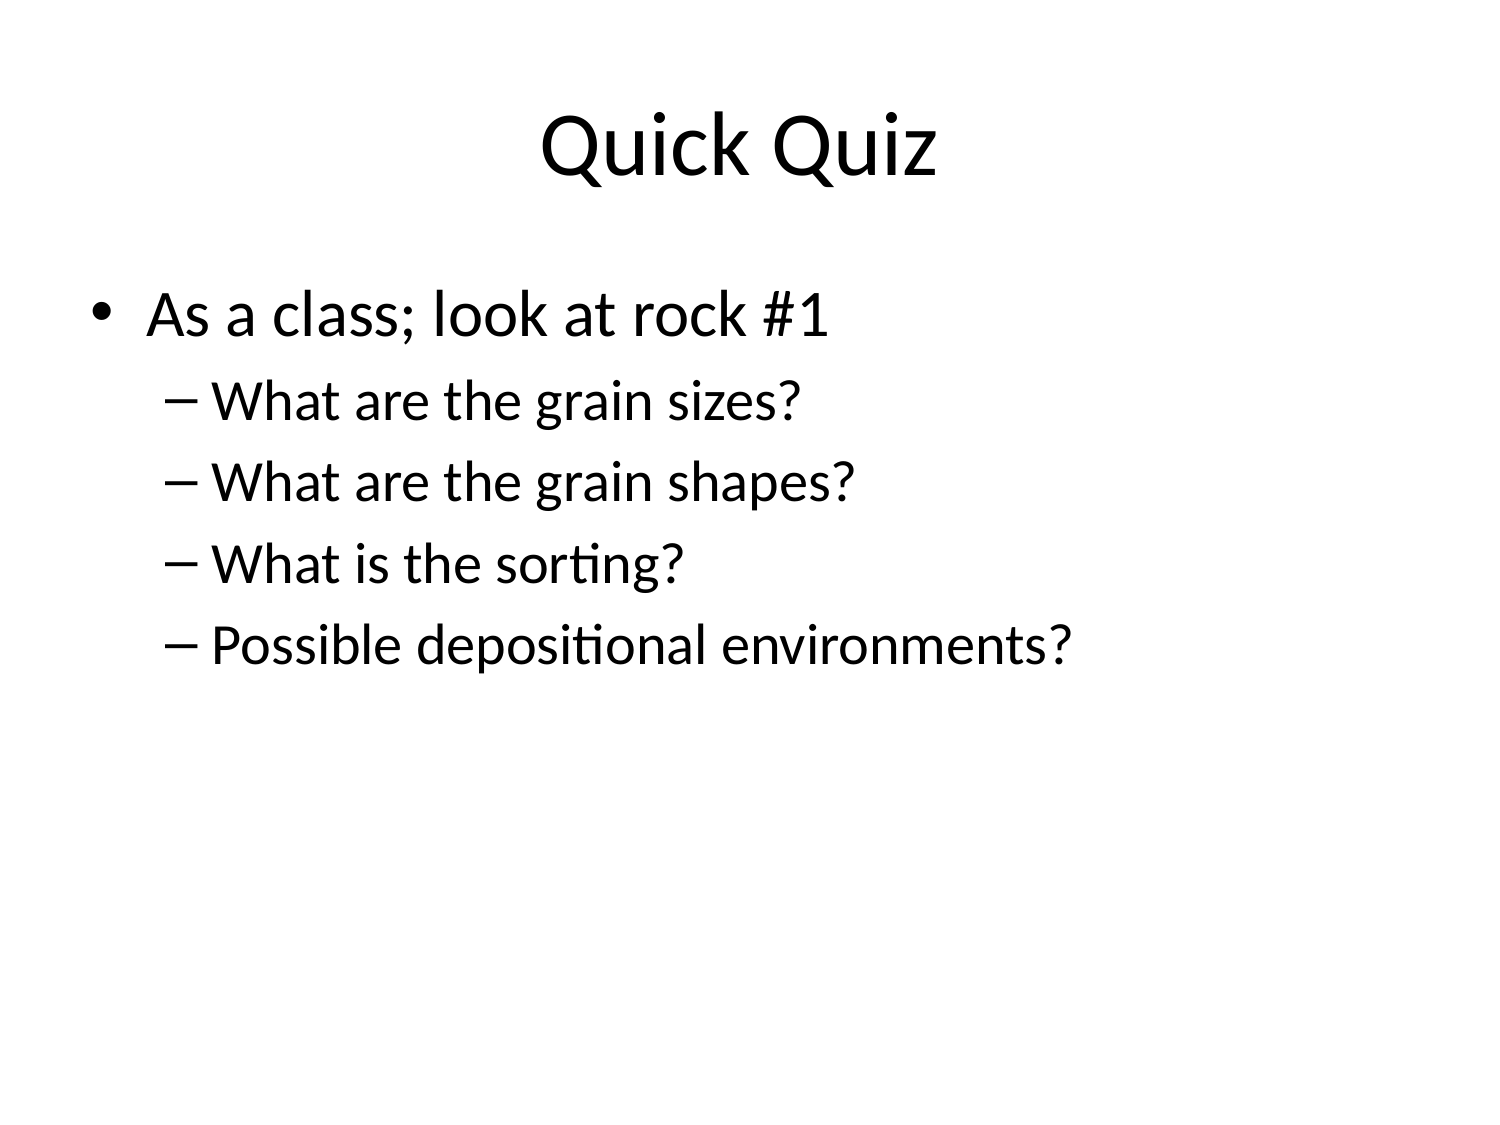

# Quick Quiz
As a class; look at rock #1
What are the grain sizes?
What are the grain shapes?
What is the sorting?
Possible depositional environments?